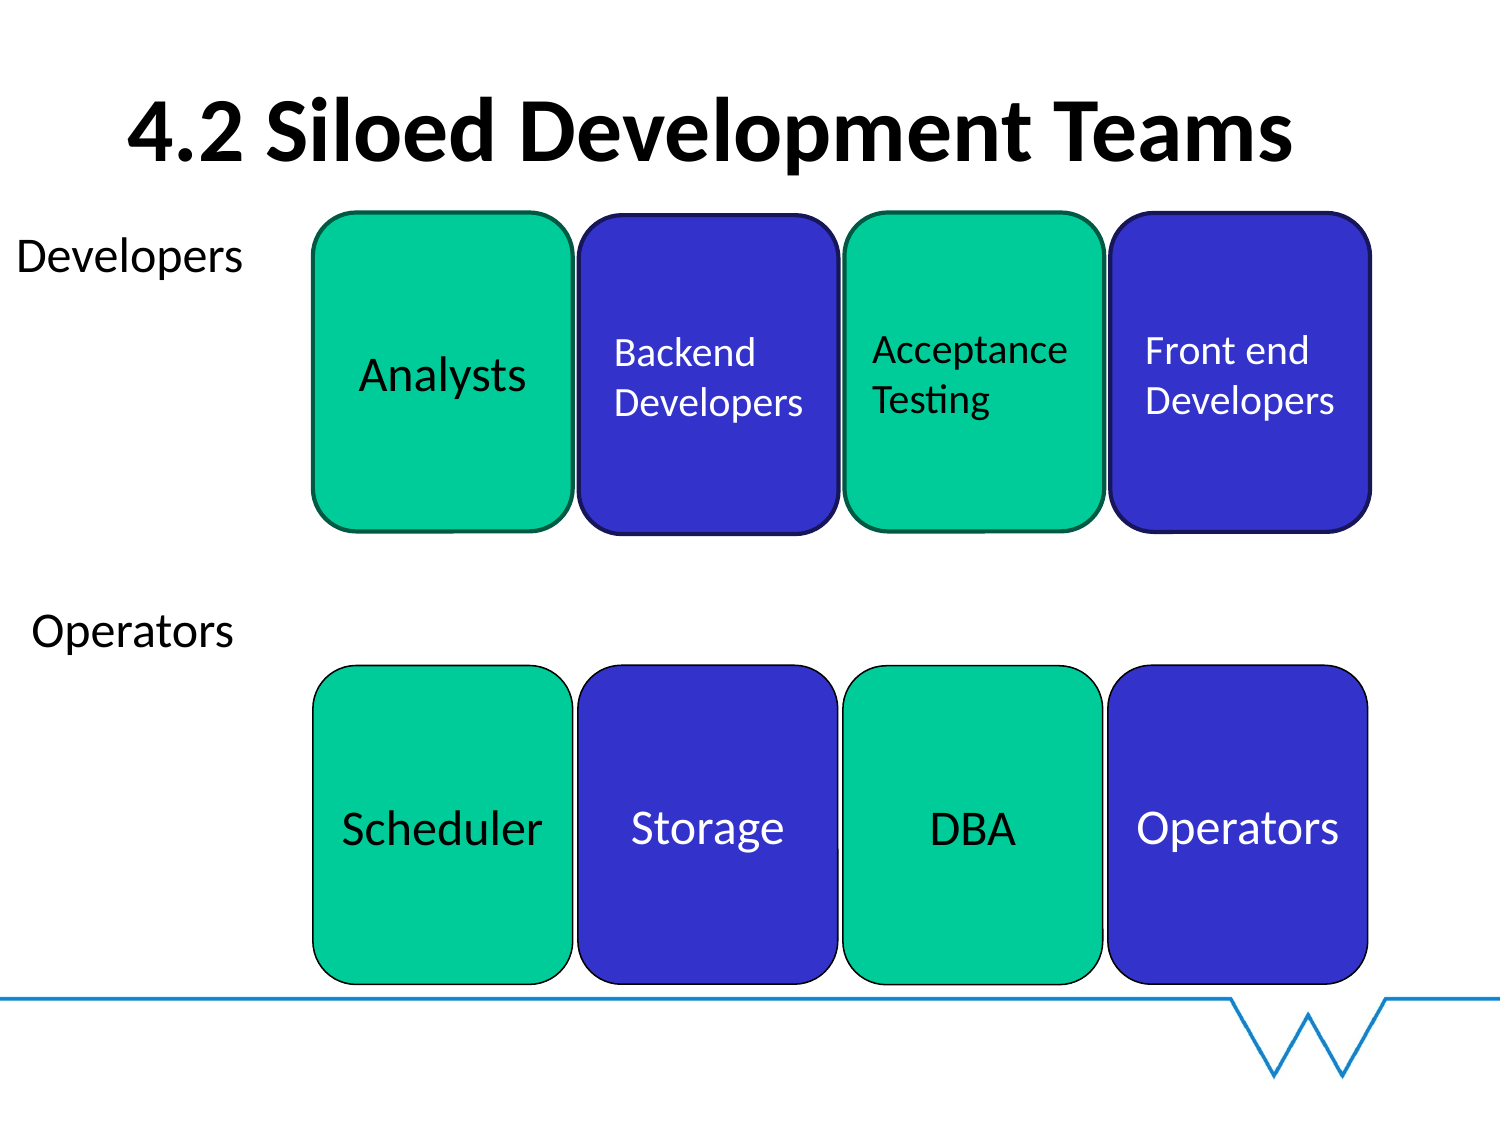

# 4.2 Siloed Development Teams
Analysts
Acceptance
Testing
Front end
Developers
Backend
Developers
Developers
Operators
Storage
Operators
Scheduler
DBA